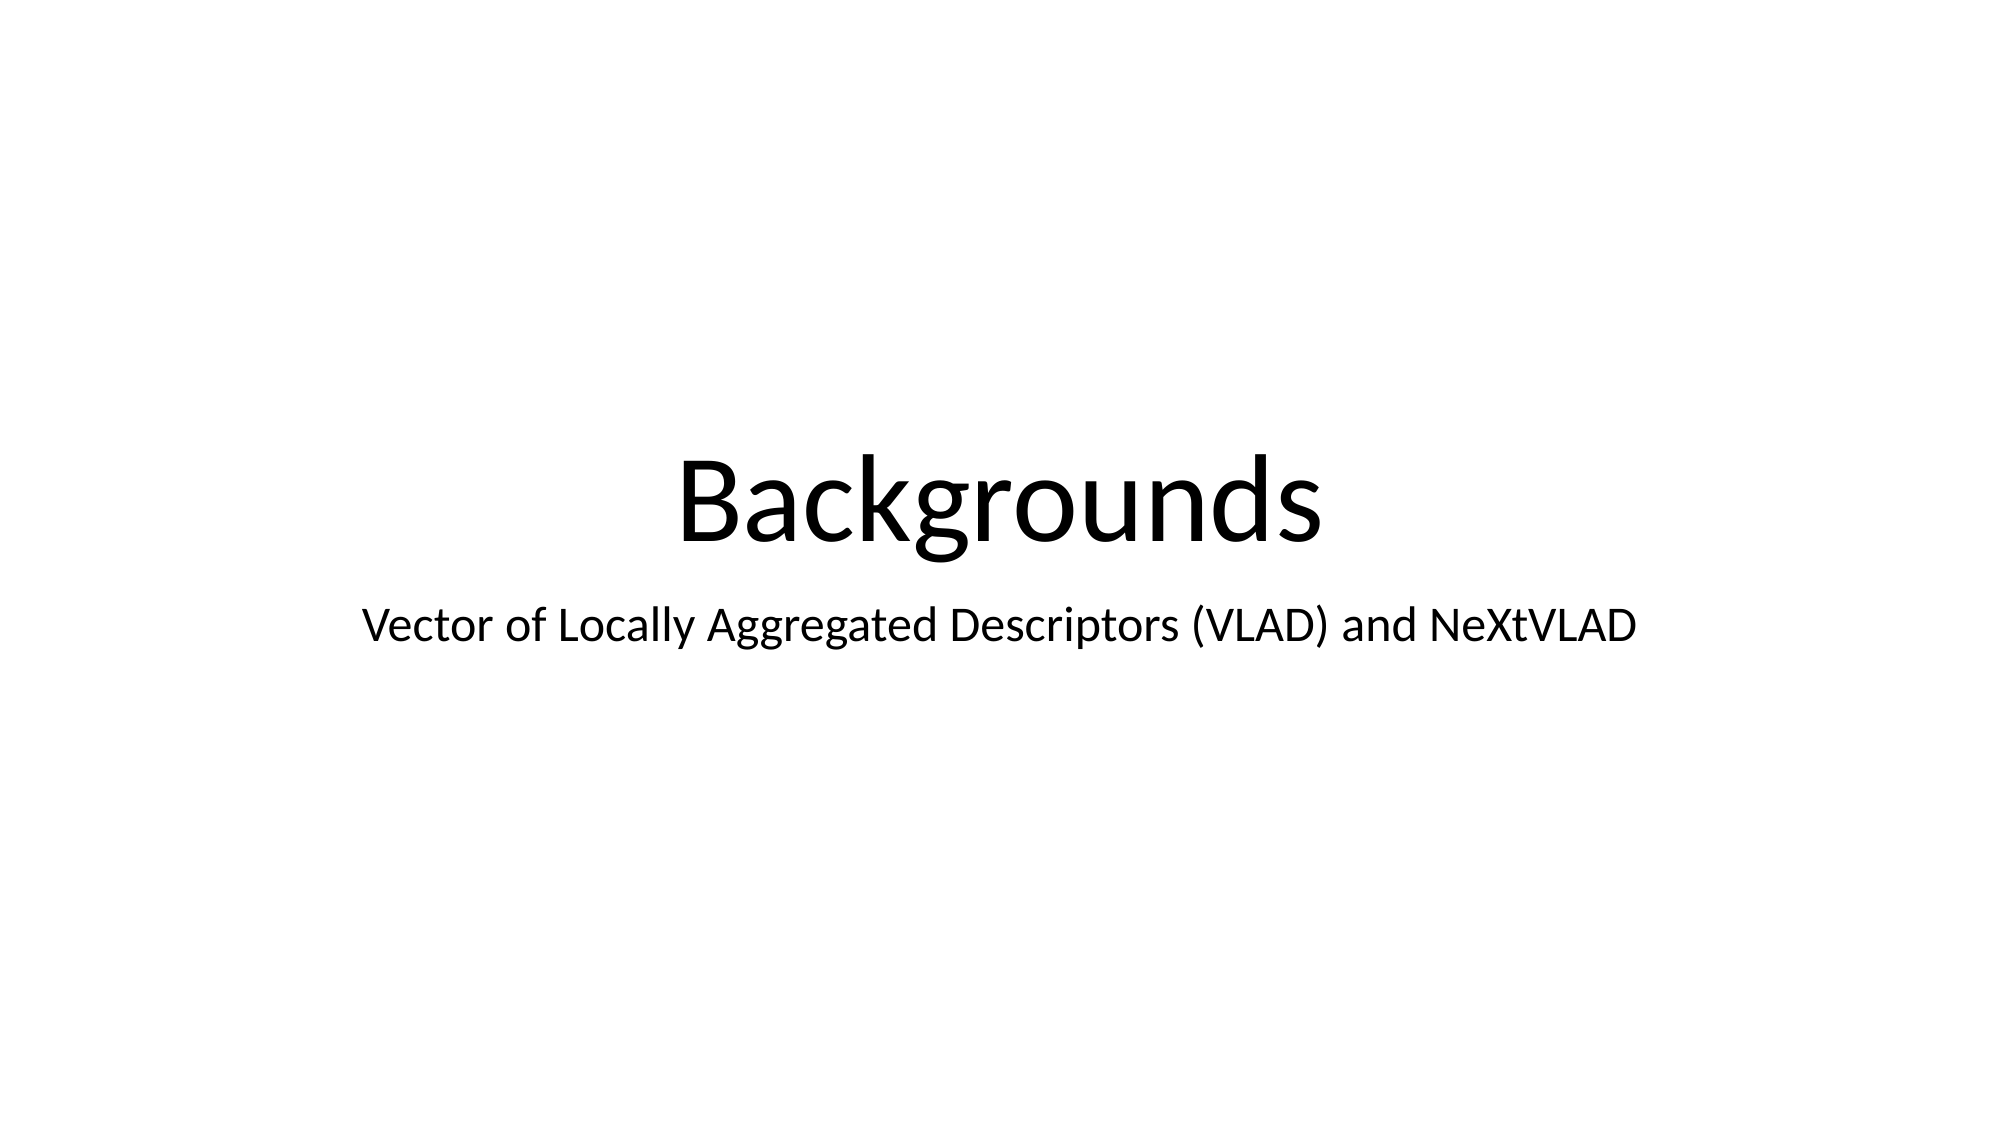

# Backgrounds
Vector of Locally Aggregated Descriptors (VLAD) and NeXtVLAD